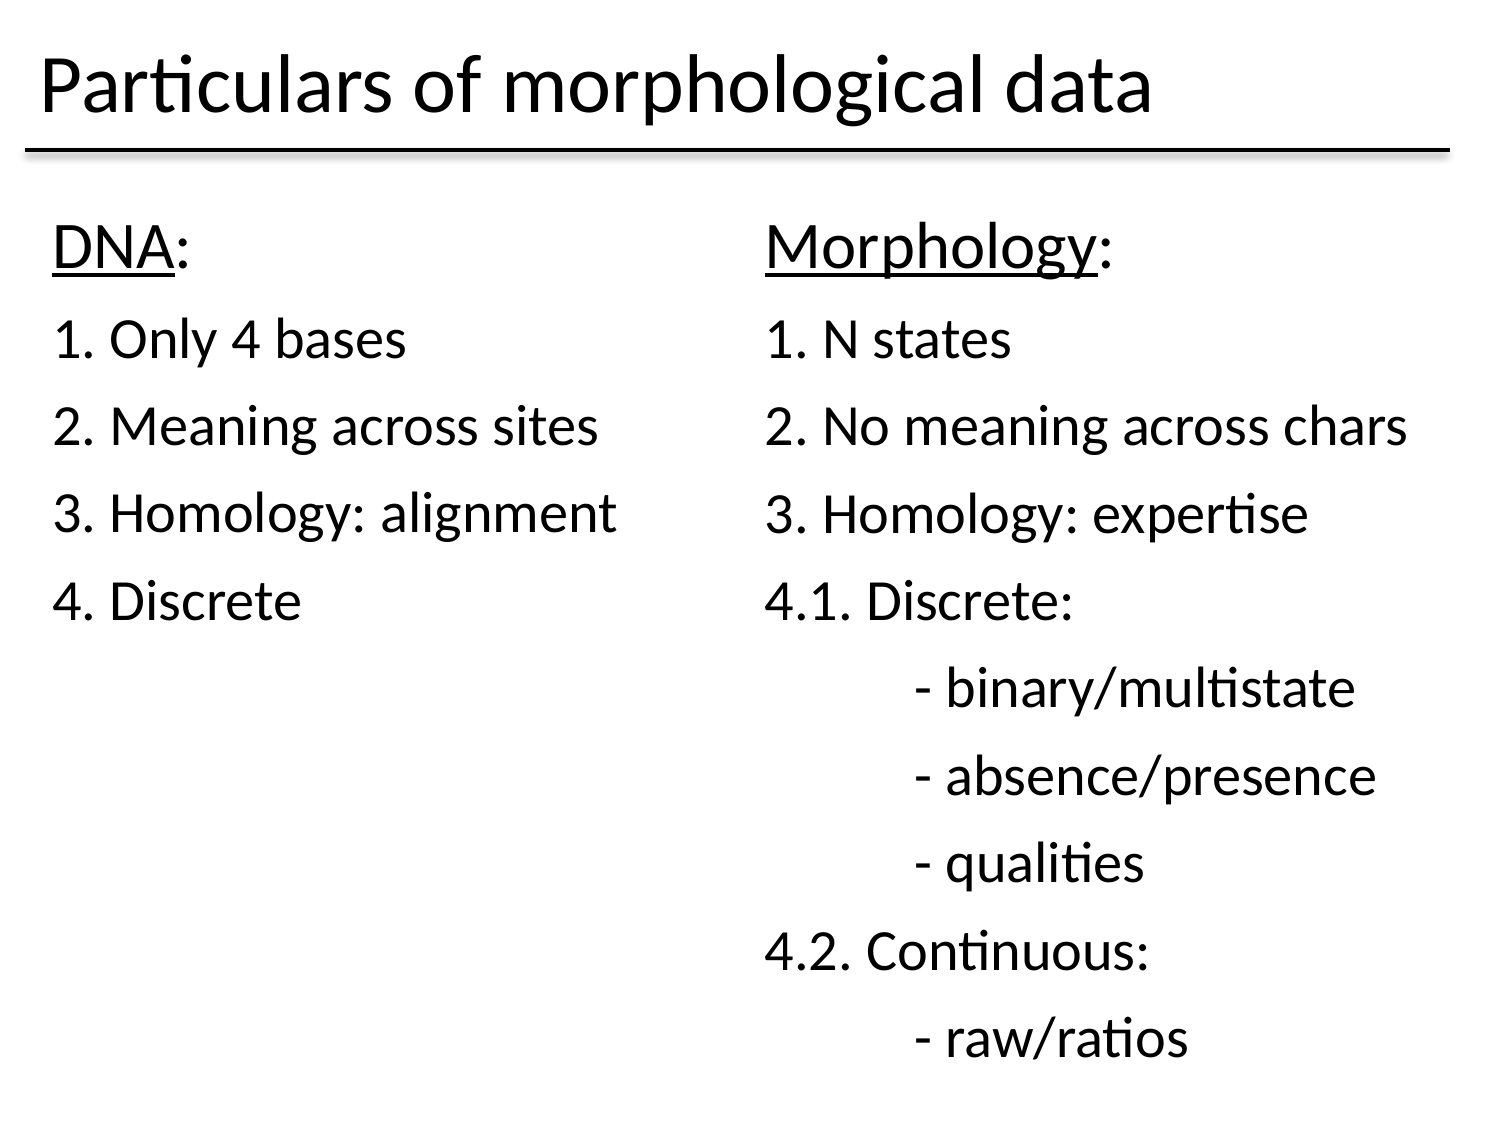

Particulars of morphological data
DNA:
1. Only 4 bases
2. Meaning across sites
3. Homology: alignment
4. Discrete
Morphology:
1. N states
2. No meaning across chars
3. Homology: expertise
4.1. Discrete:
	- binary/multistate
	- absence/presence
	- qualities
4.2. Continuous:
 	- raw/ratios